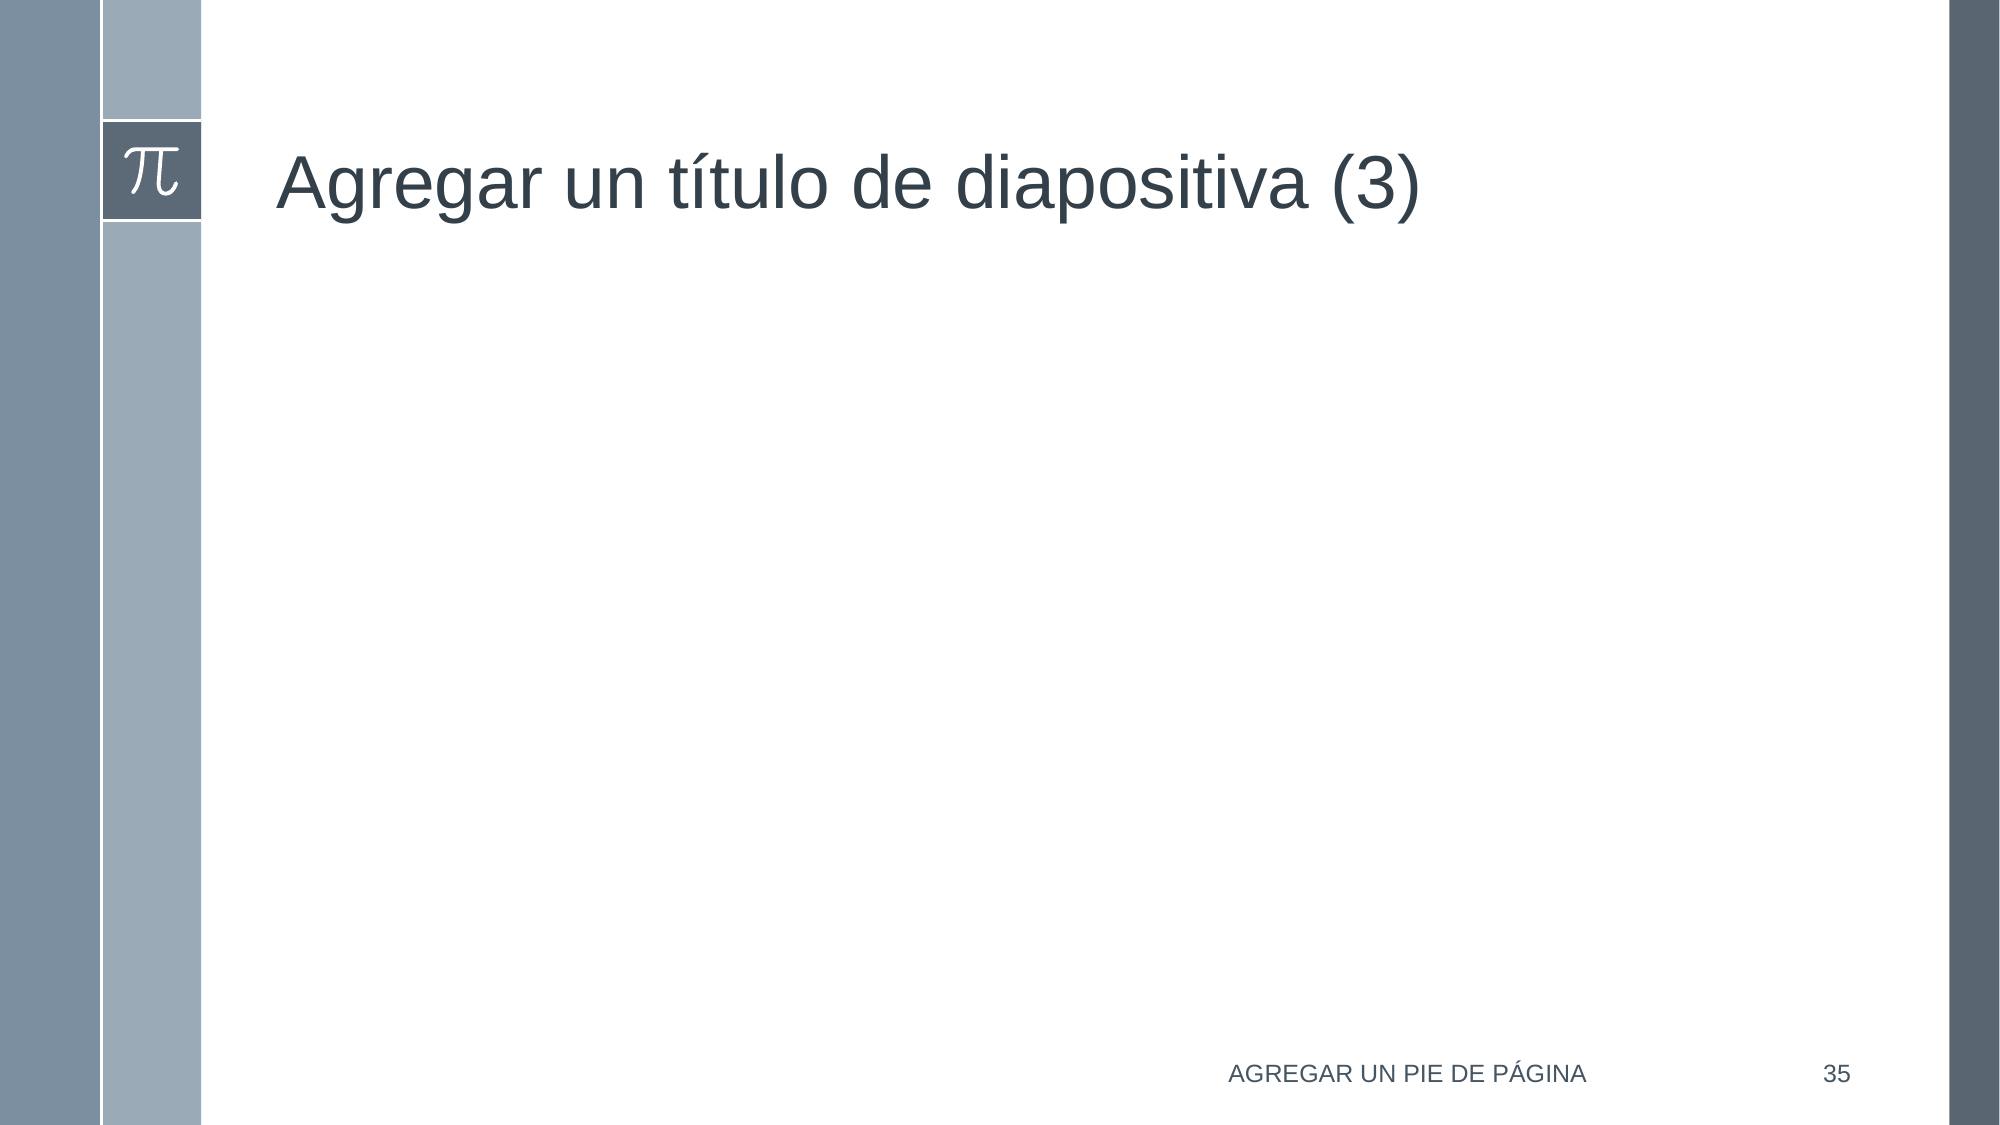

# Agregar un título de diapositiva (3)
Agregar un pie de página
35